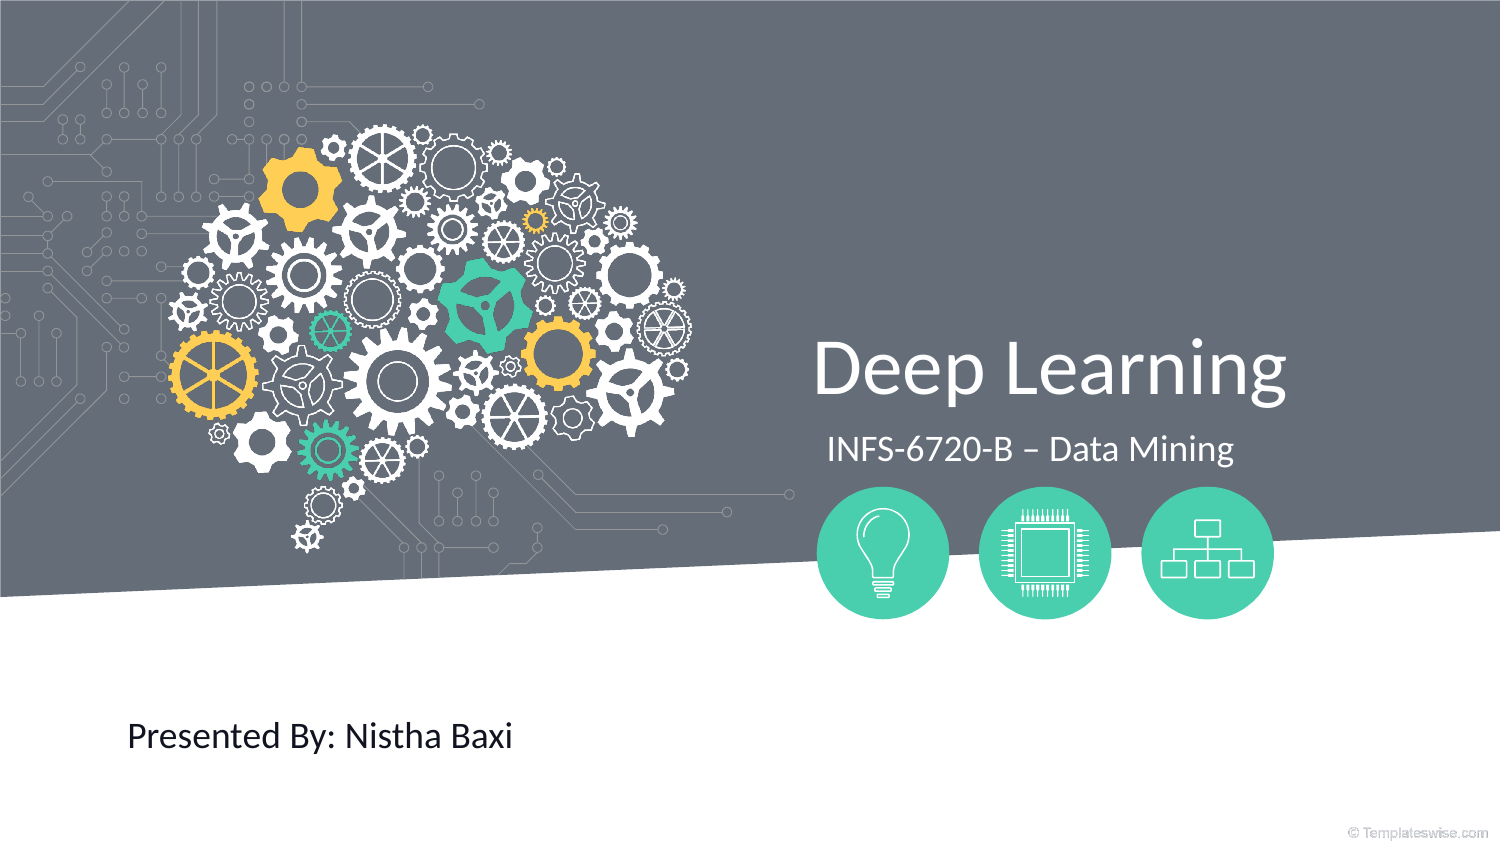

© Templateswise.com
# Deep Learning
INFS-6720-B – Data Mining
Presented By: Nistha Baxi